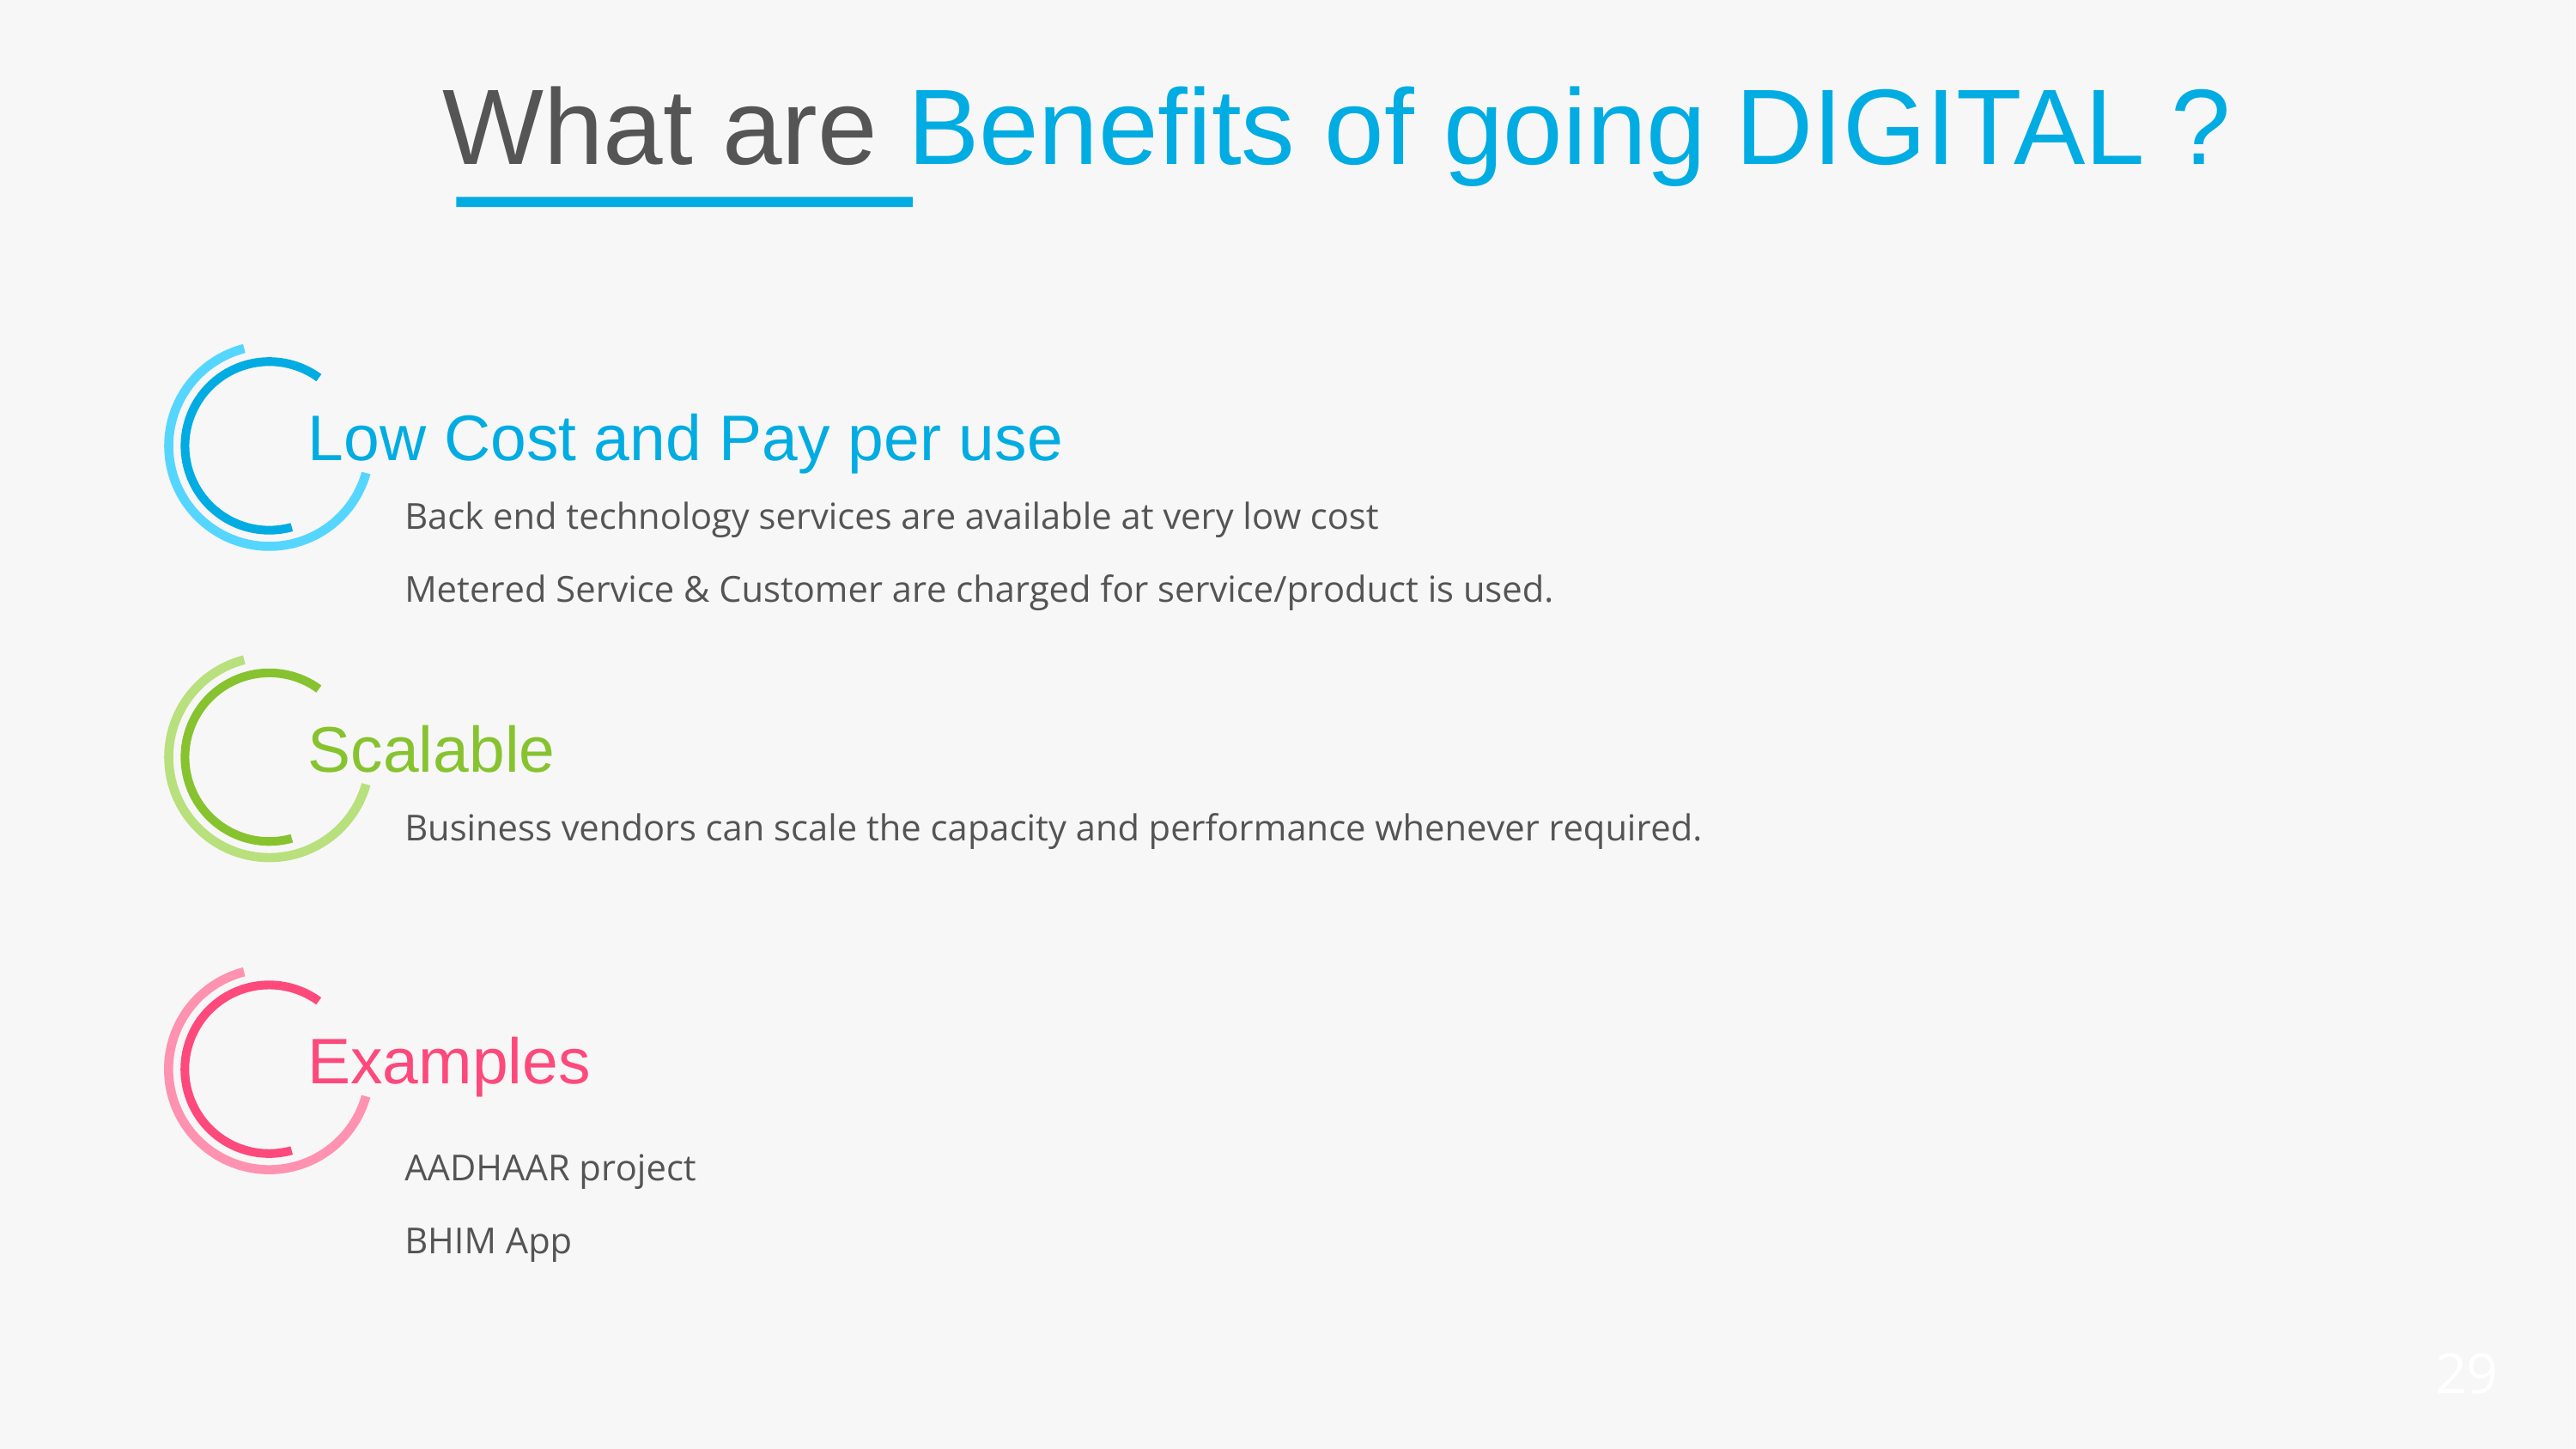

# What are Benefits of going DIGITAL ?
Low Cost and Pay per use
Back end technology services are available at very low cost
Metered Service & Customer are charged for service/product is used.

Scalable
Business vendors can scale the capacity and performance whenever required.

Examples
AADHAAR project
BHIM App

29